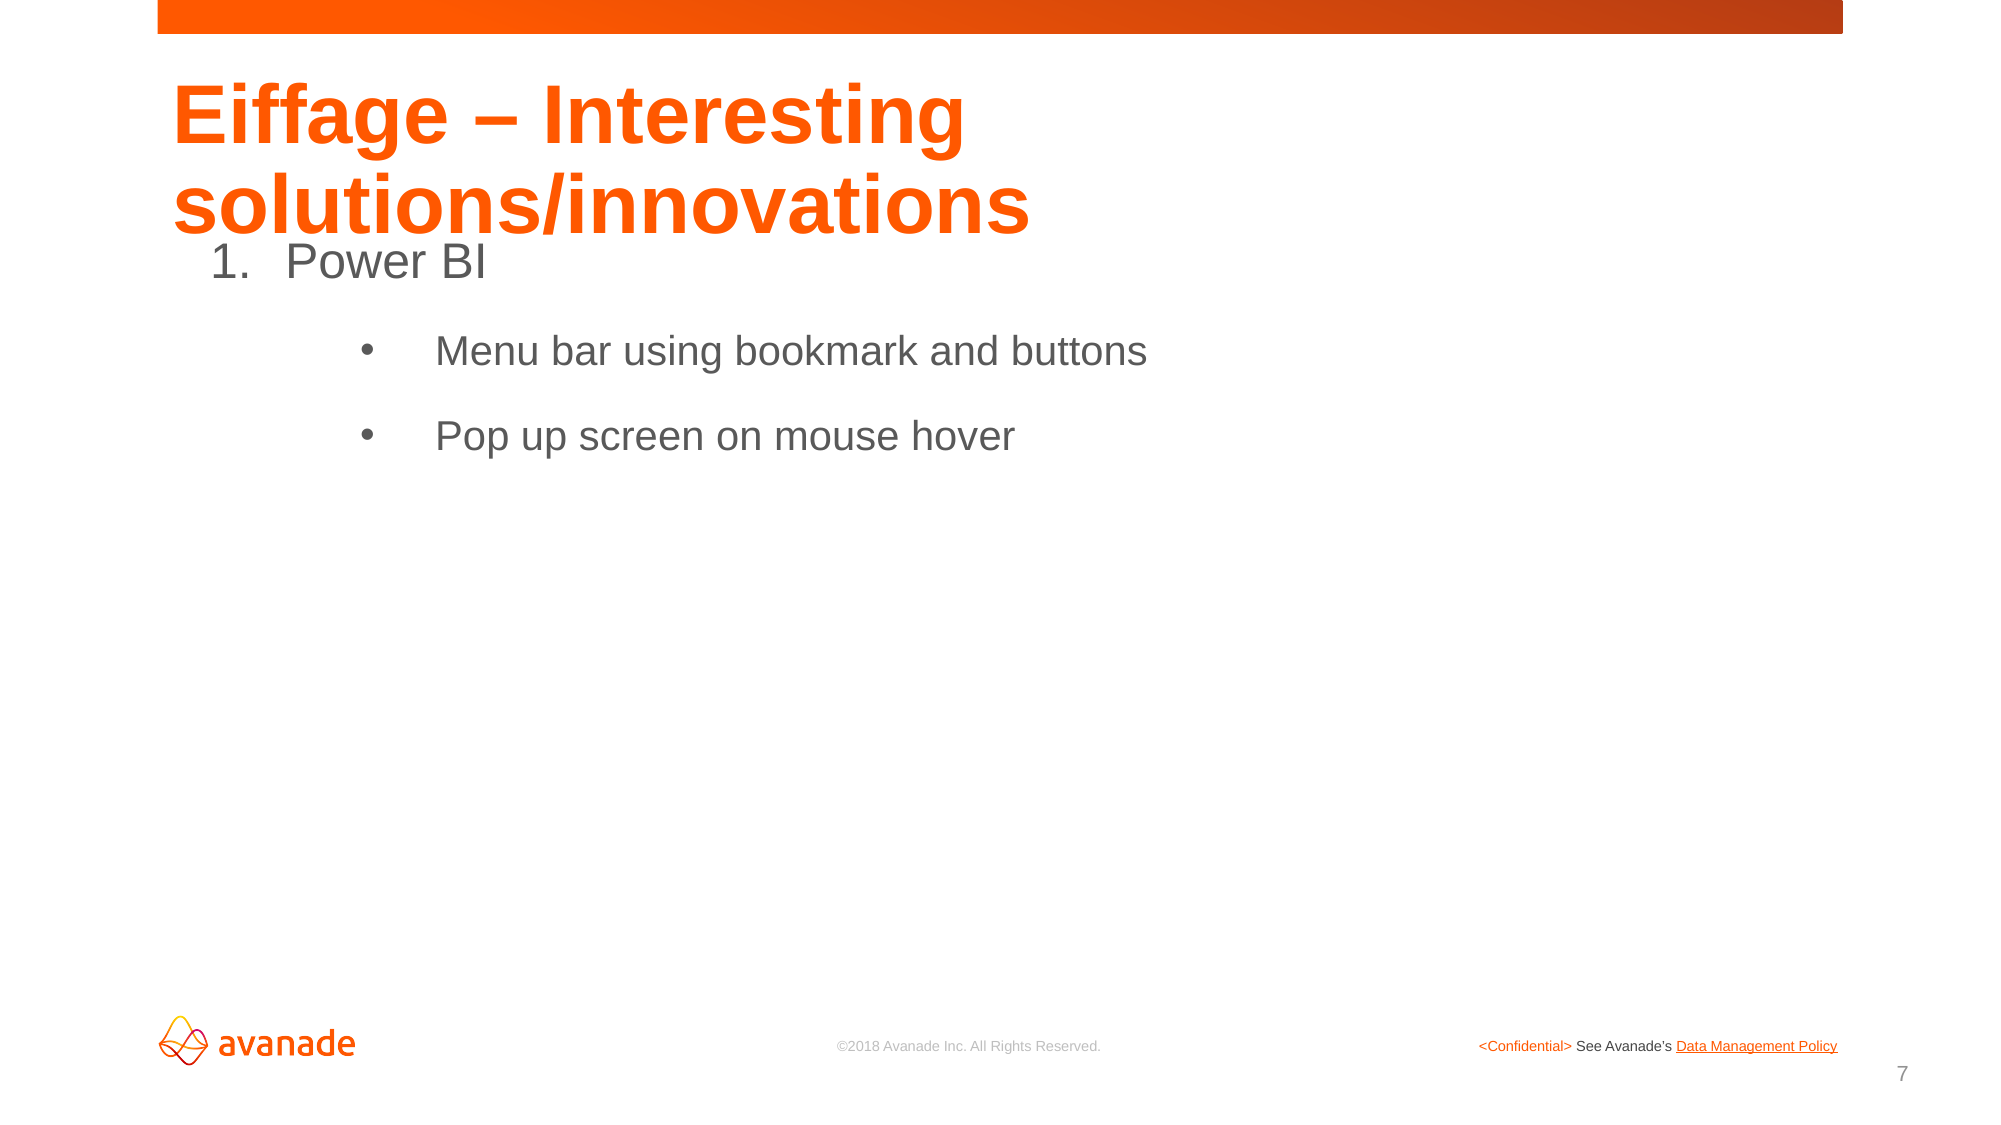

# Eiffage – Interesting solutions/innovations
Power BI
Menu bar using bookmark and buttons
Pop up screen on mouse hover
7